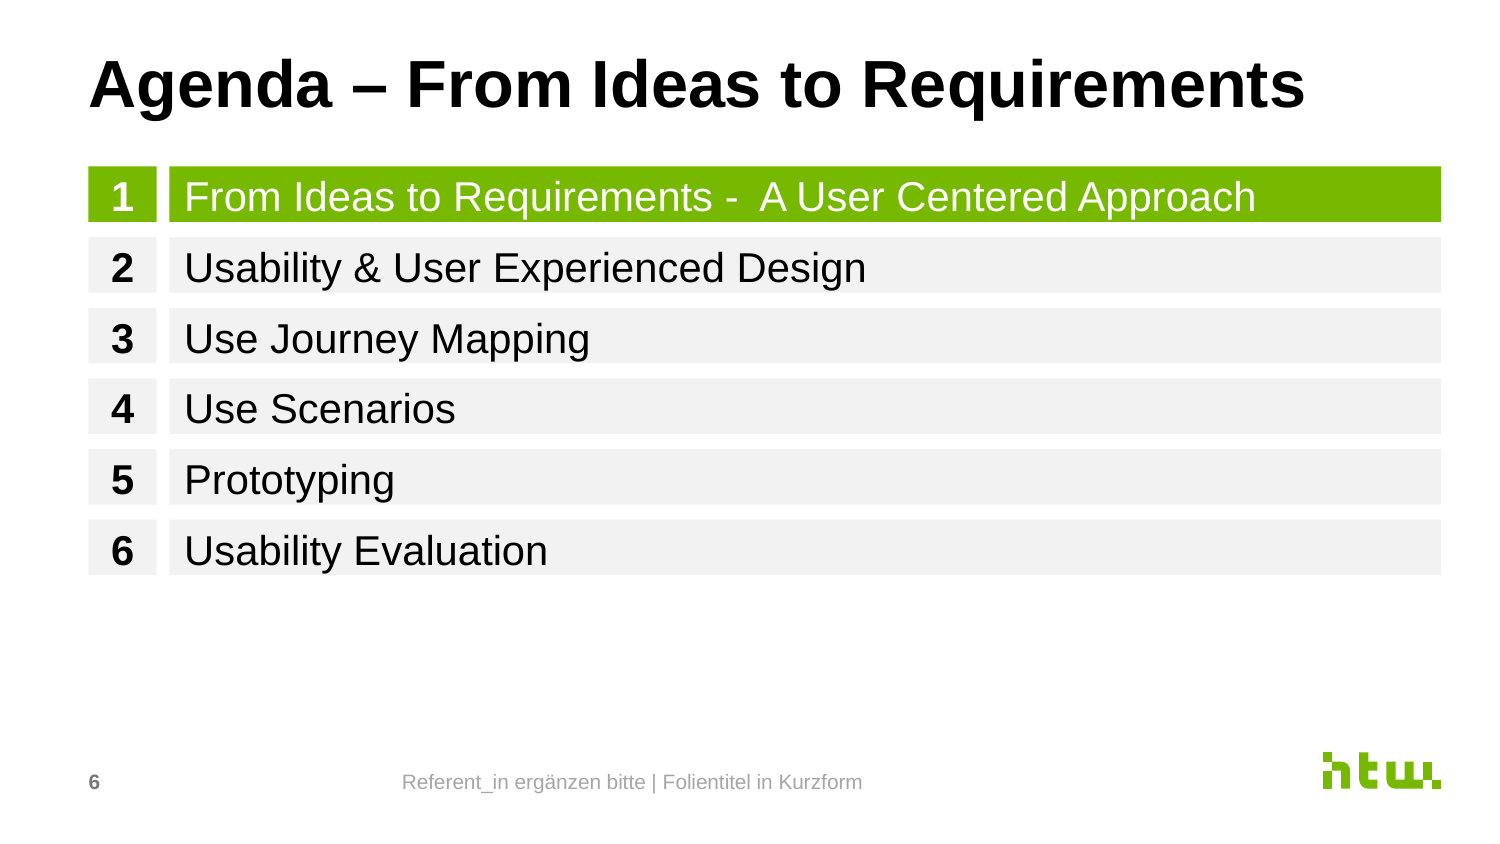

# Agenda – From Ideas to Requirements
1
From Ideas to Requirements -  A User Centered Approach
2
Usability & User Experienced Design
3
Use Journey Mapping
4
Use Scenarios
5
Prototyping
6
Usability Evaluation
6
Referent_in ergänzen bitte | Folientitel in Kurzform